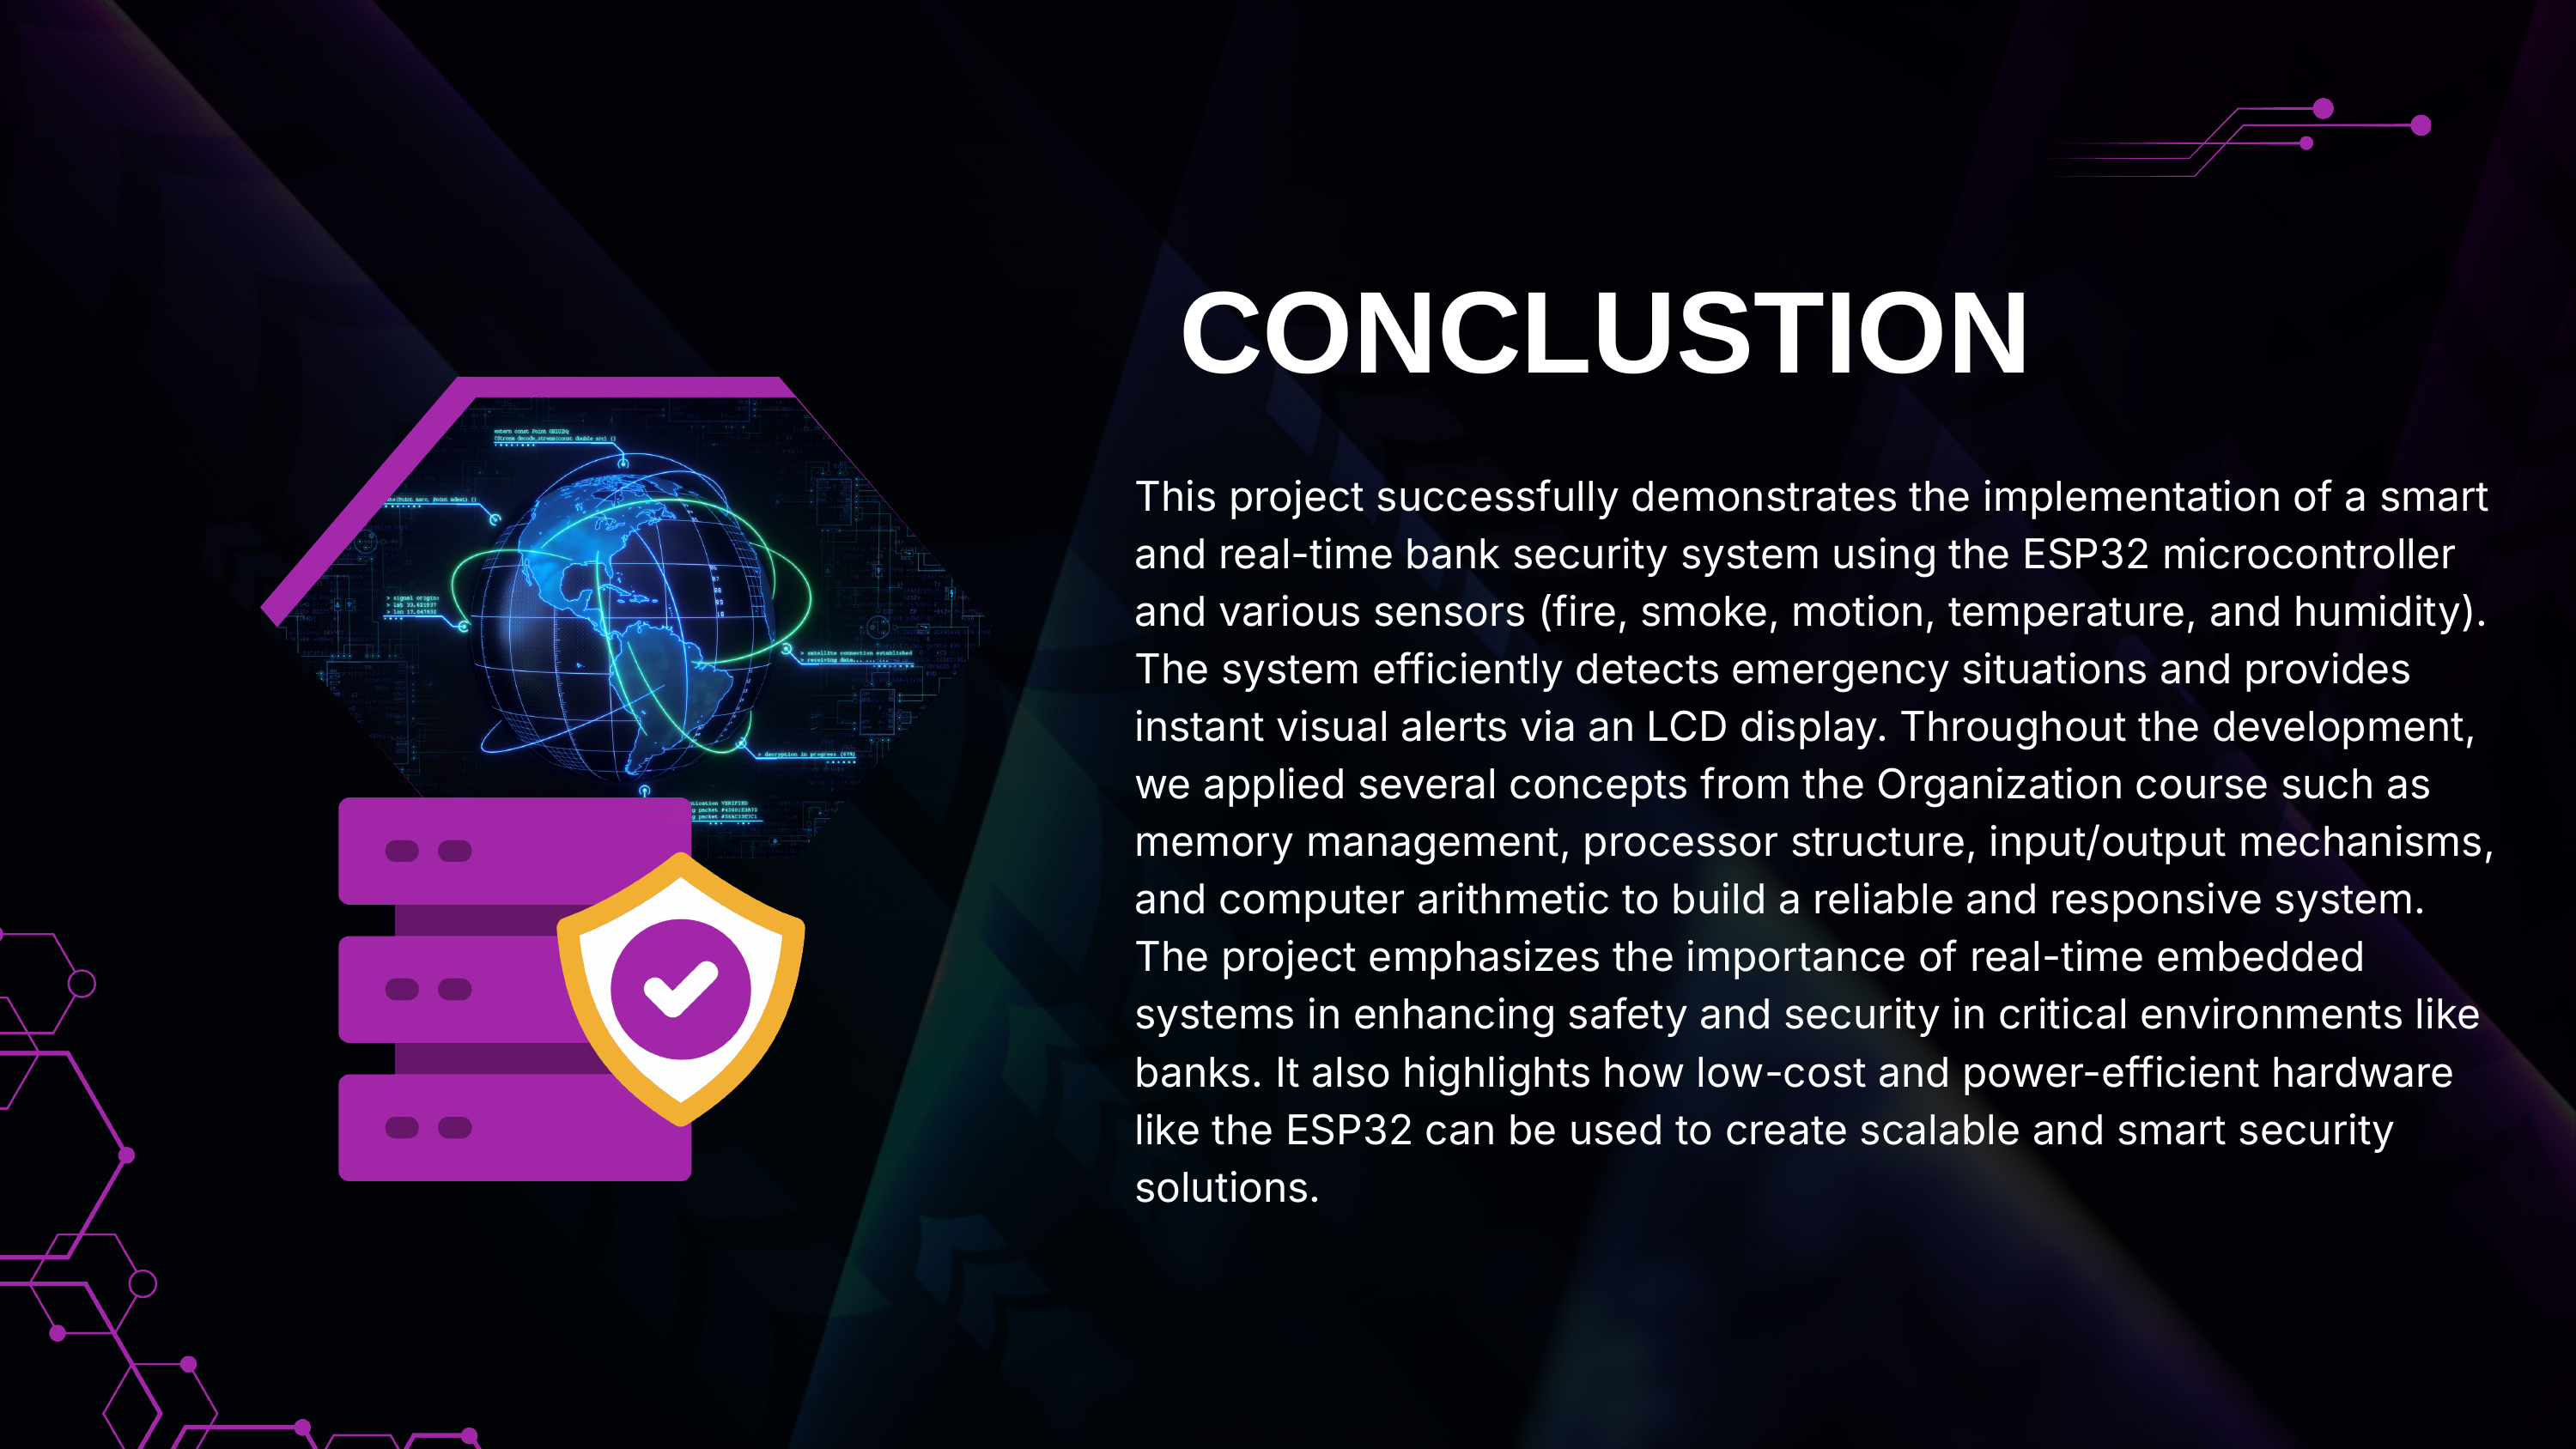

CONCLUSTION

This project successfully demonstrates the implementation of a smart and real-time bank security system using the ESP32 microcontroller and various sensors (fire, smoke, motion, temperature, and humidity). The system efficiently detects emergency situations and provides instant visual alerts via an LCD display. Throughout the development, we applied several concepts from the Organization course such as memory management, processor structure, input/output mechanisms, and computer arithmetic to build a reliable and responsive system.
The project emphasizes the importance of real-time embedded systems in enhancing safety and security in critical environments like banks. It also highlights how low-cost and power-efficient hardware like the ESP32 can be used to create scalable and smart security solutions.